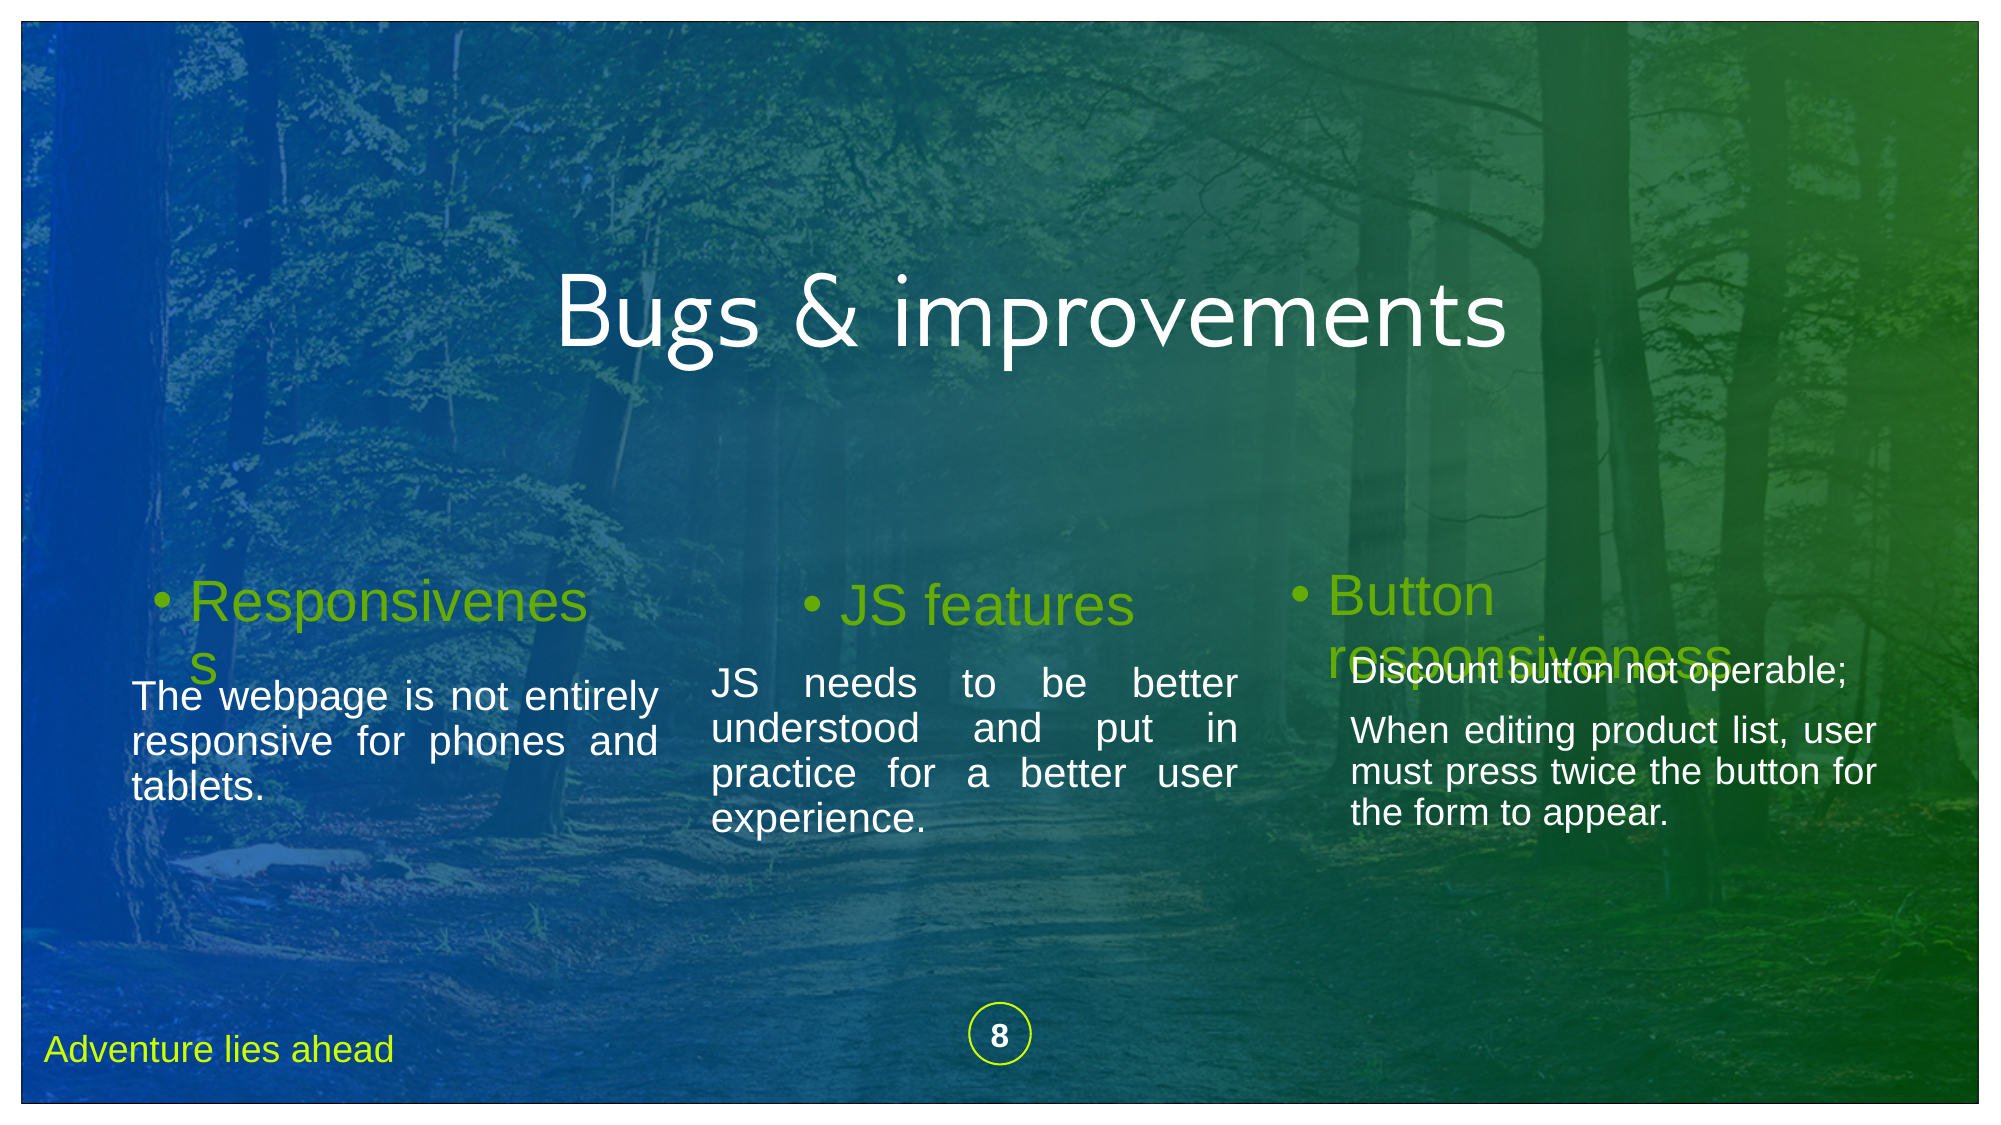

# Bugs & improvements
Button responsiveness
Responsiveness
JS features
Discount button not operable;
When editing product list, user must press twice the button for the form to appear.

JS needs to be better understood and put in practice for a better user experience.

The webpage is not entirely responsive for phones and tablets.

Adventure lies ahead
8